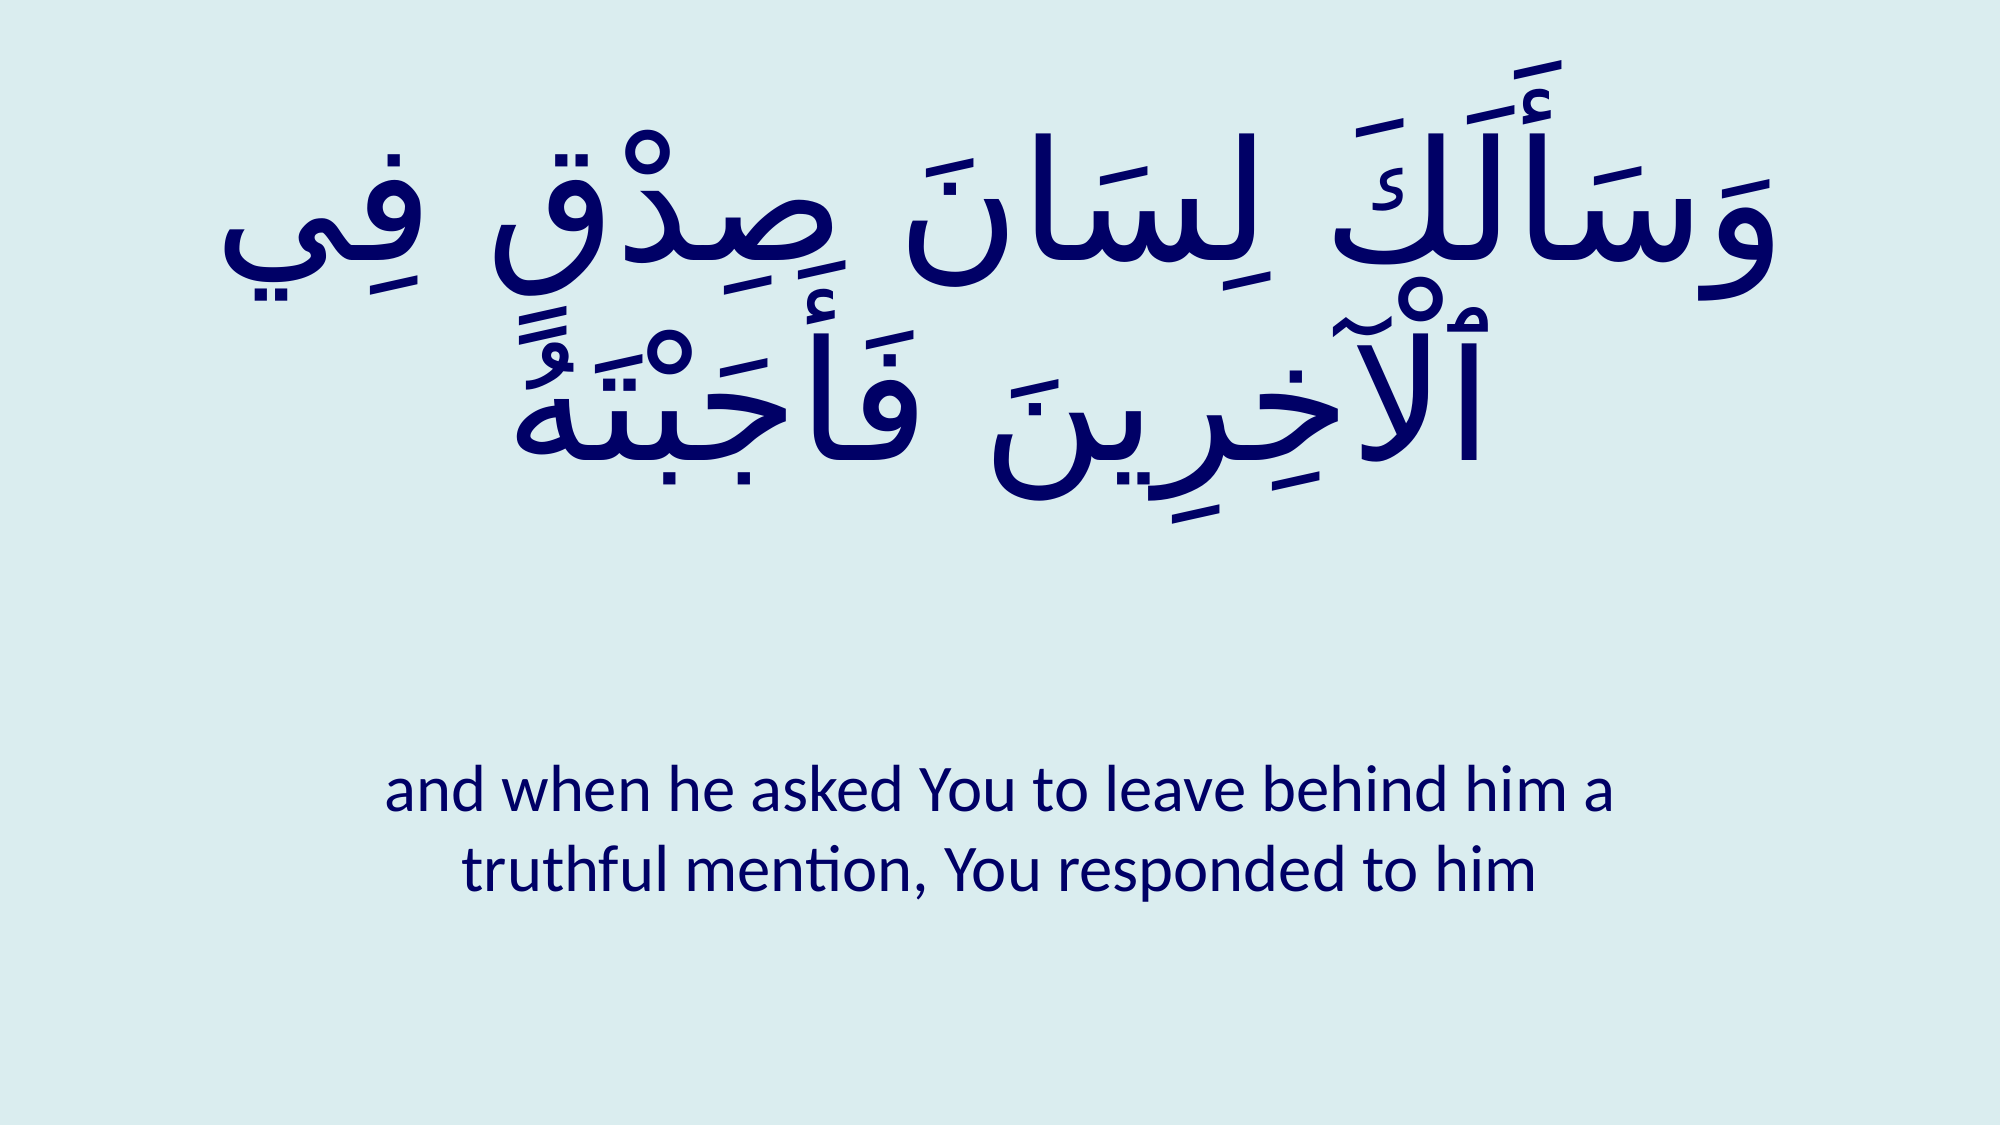

# وَسَأَلَكَ لِسَانَ صِدْقٍ فِي ٱلْآخِرِينَ فَأَجَبْتَهُ
and when he asked You to leave behind him a truthful mention, You responded to him